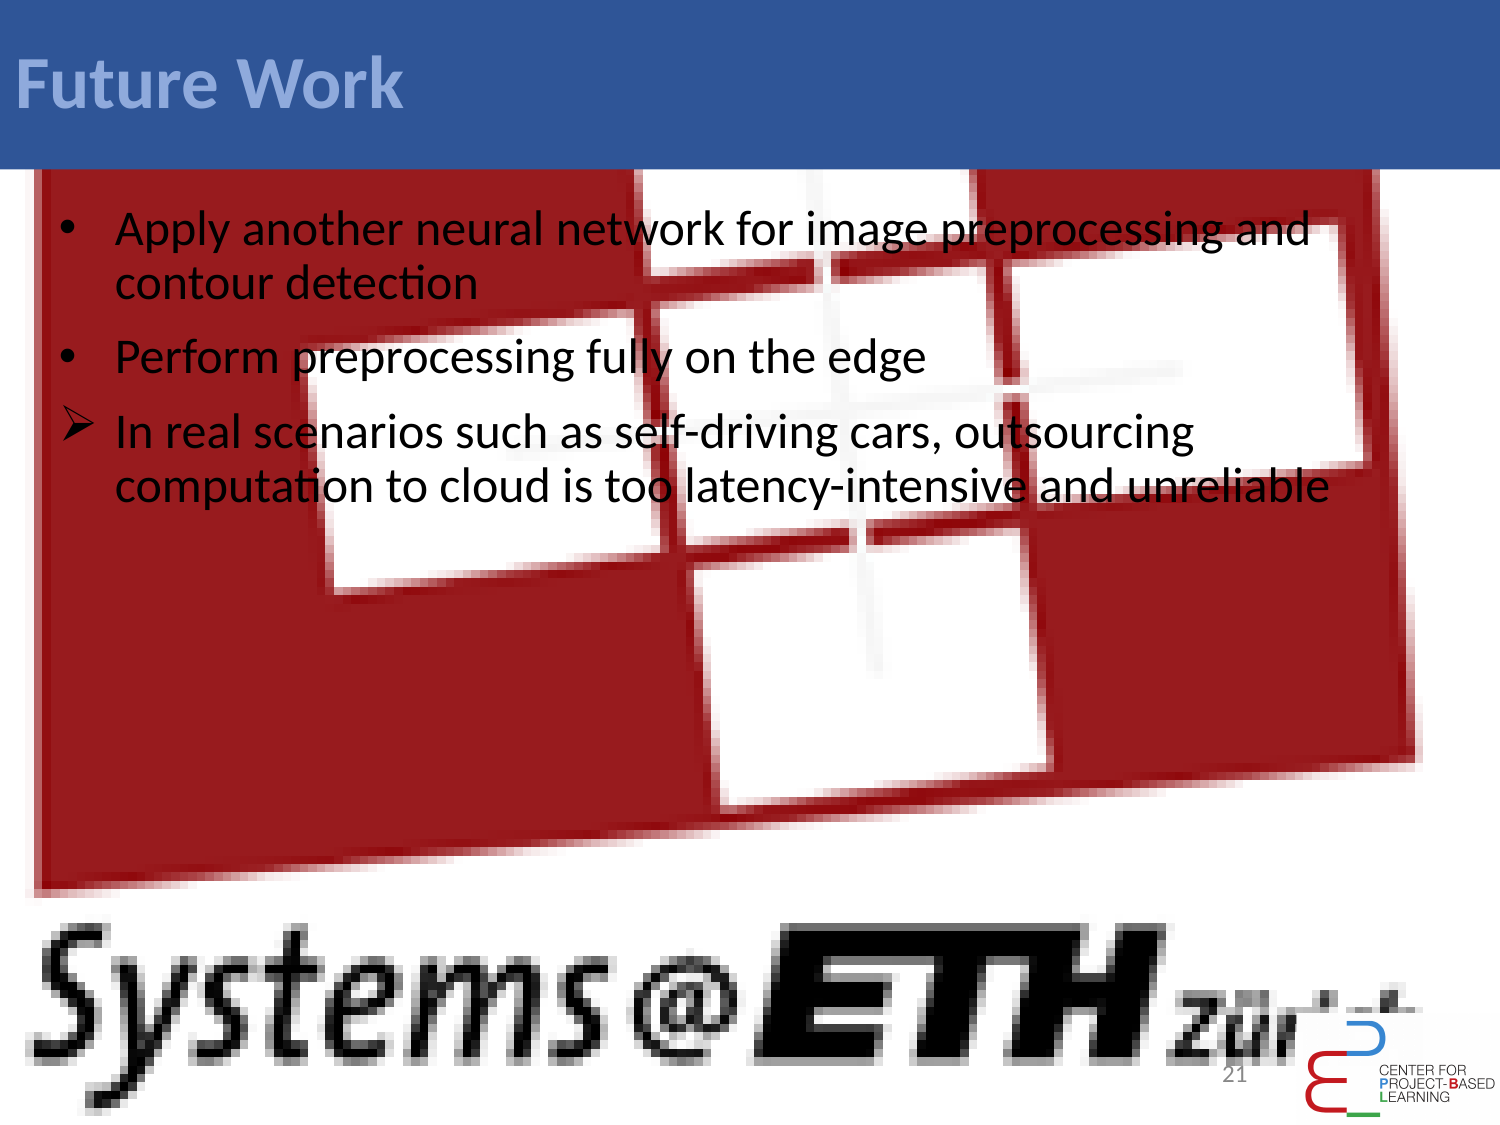

# Future Work
Apply another neural network for image preprocessing and contour detection
Perform preprocessing fully on the edge
In real scenarios such as self-driving cars, outsourcing computation to cloud is too latency-intensive and unreliable

21